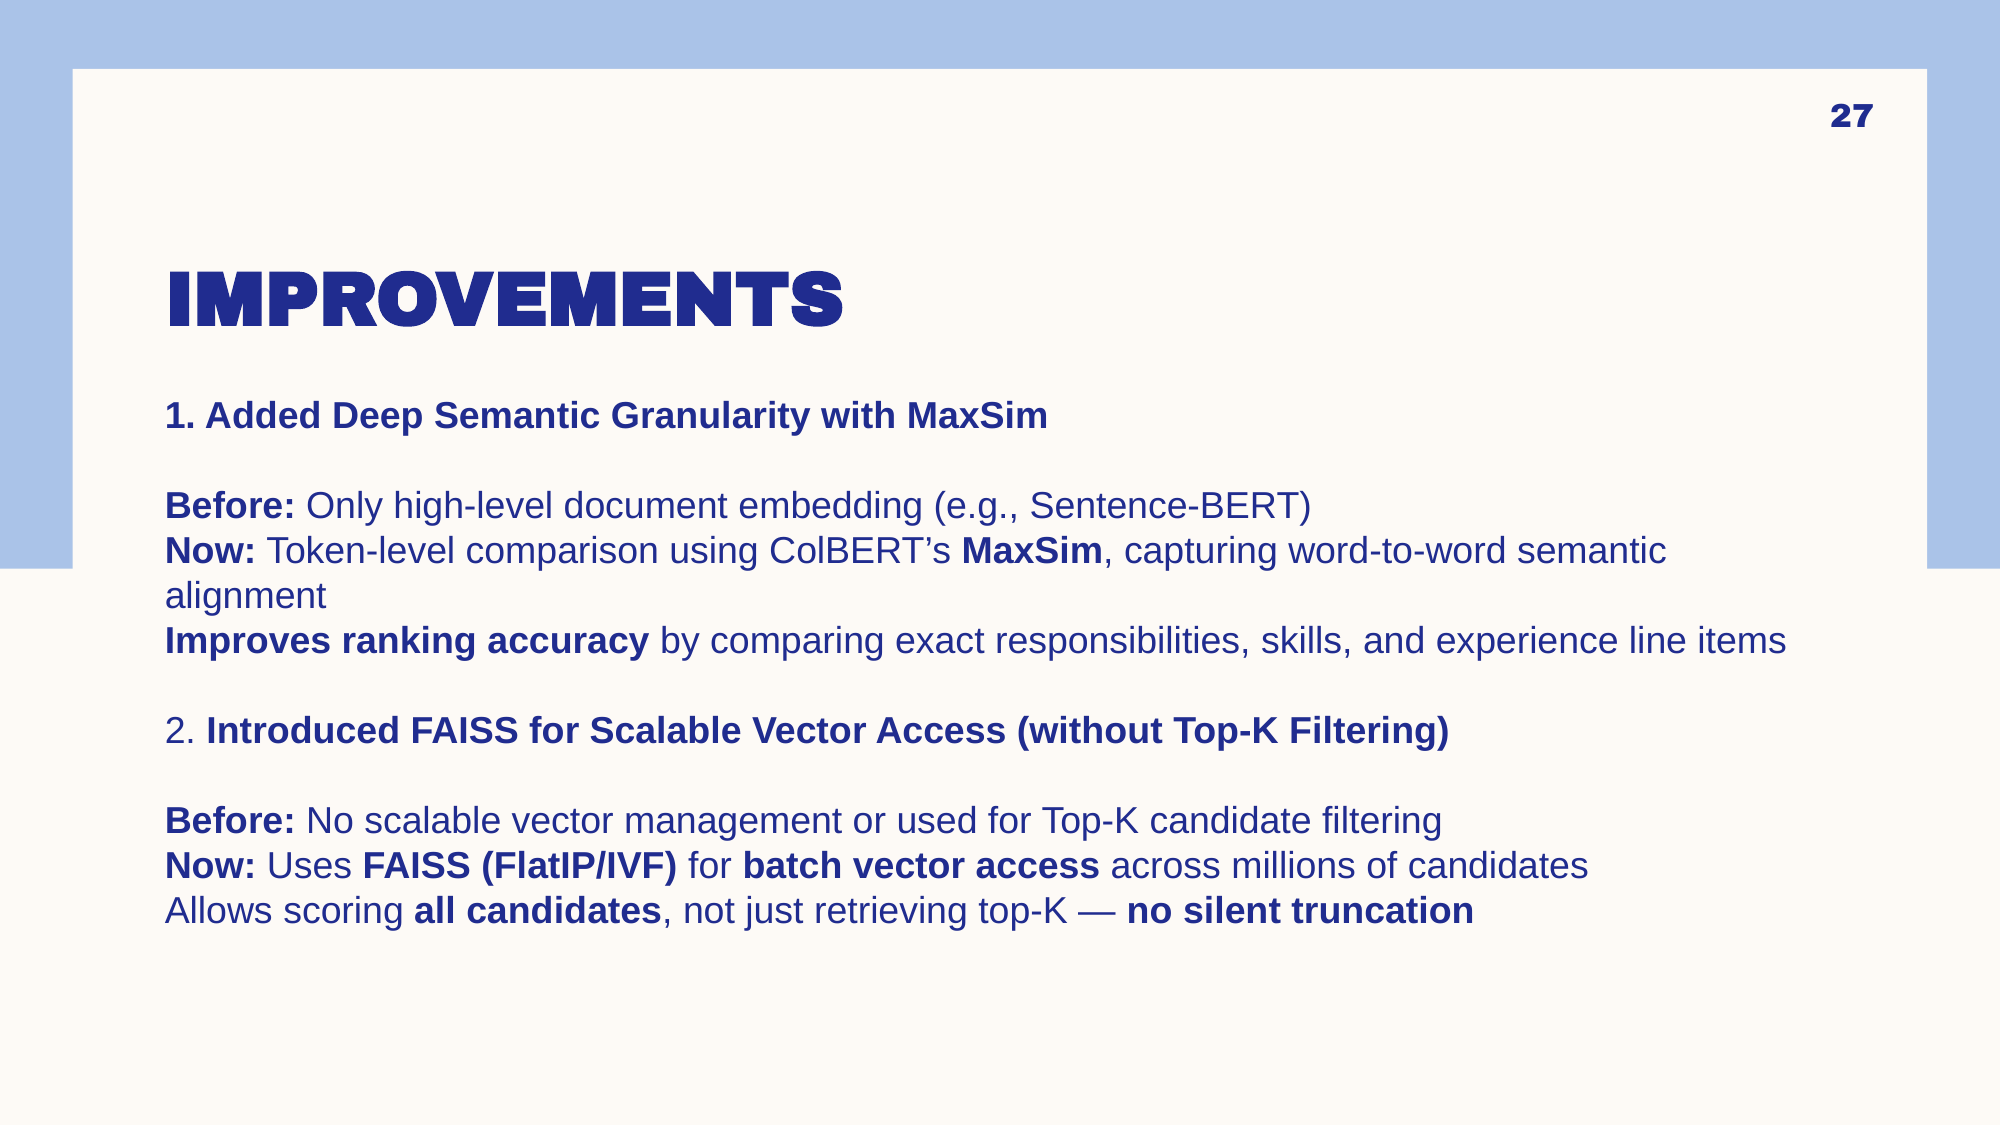

27
# improvements
1. Added Deep Semantic Granularity with MaxSim

Before: Only high-level document embedding (e.g., Sentence-BERT)
Now: Token-level comparison using ColBERT’s MaxSim, capturing word-to-word semantic alignment
Improves ranking accuracy by comparing exact responsibilities, skills, and experience line items

2. Introduced FAISS for Scalable Vector Access (without Top-K Filtering)

Before: No scalable vector management or used for Top-K candidate filtering
Now: Uses FAISS (FlatIP/IVF) for batch vector access across millions of candidates
Allows scoring all candidates, not just retrieving top-K — no silent truncation